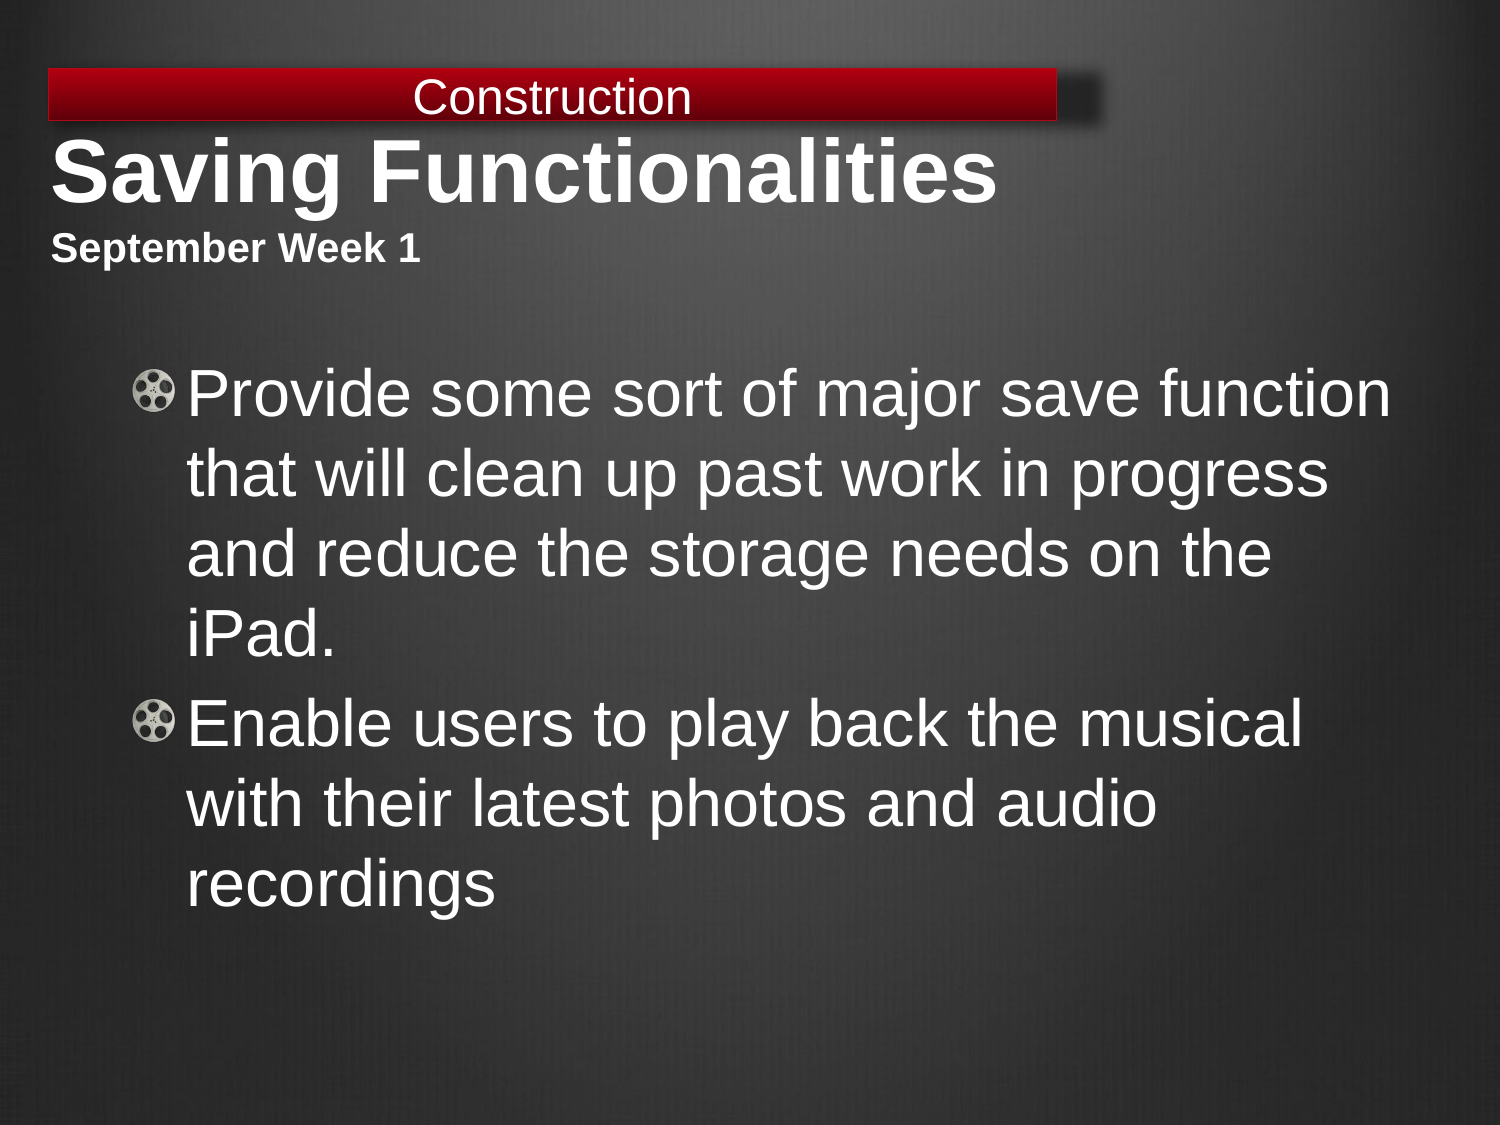

Construction
# Saving Functionalities September Week 1
Provide some sort of major save function that will clean up past work in progress and reduce the storage needs on the iPad.
Enable users to play back the musical with their latest photos and audio recordings